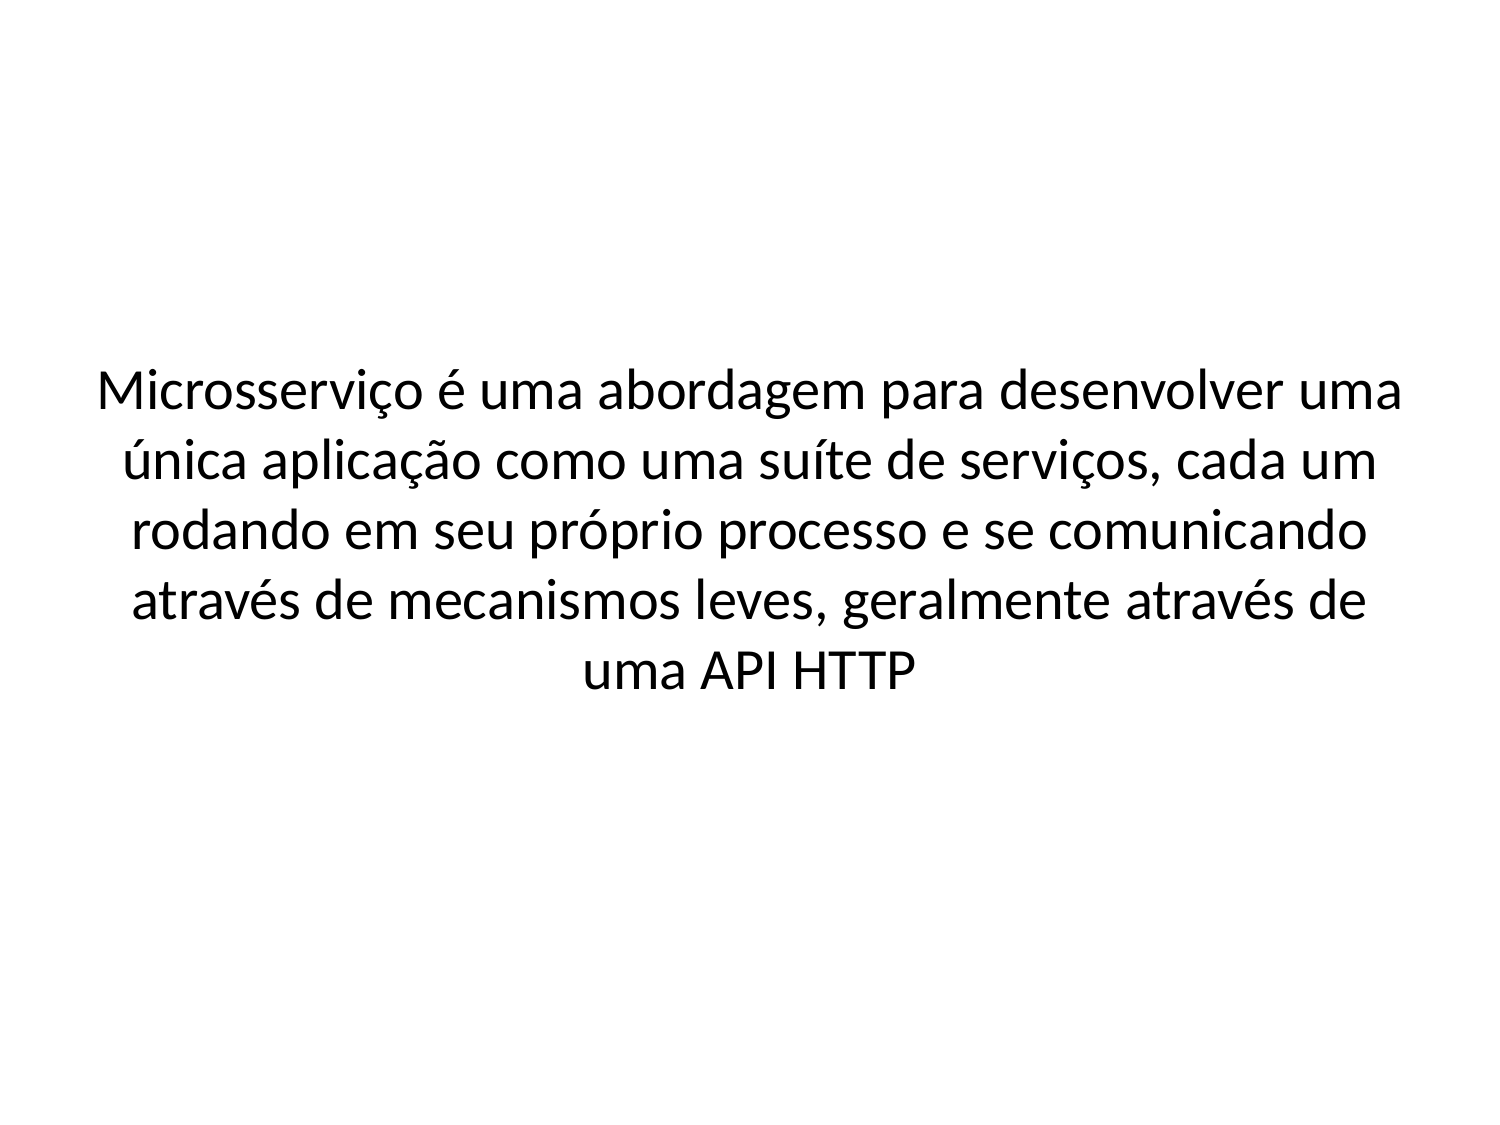

Microsserviço é uma abordagem para desenvolver uma única aplicação como uma suíte de serviços, cada um rodando em seu próprio processo e se comunicando através de mecanismos leves, geralmente através de uma API HTTP